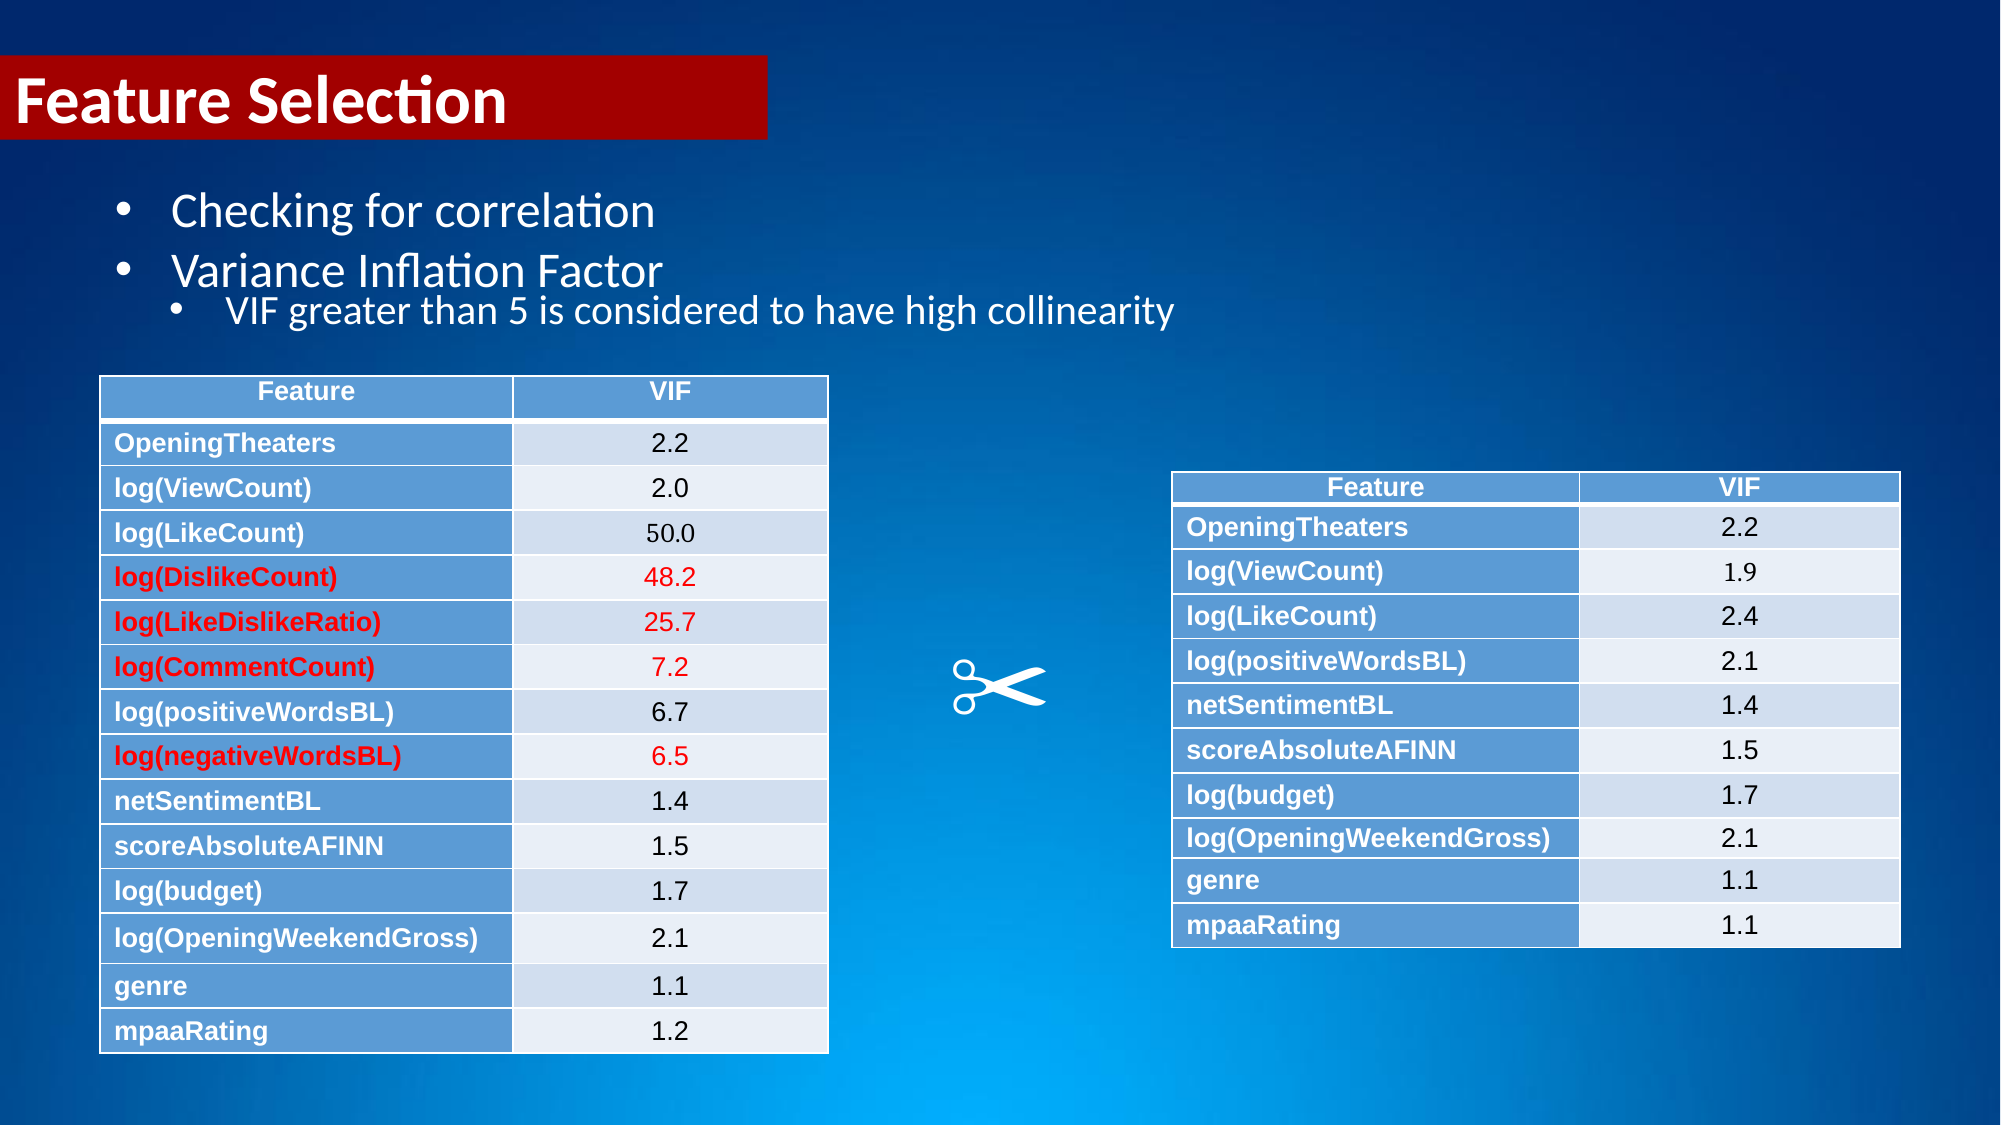

Feature Selection

Checking for correlation
Variance Inflation Factor
VIF greater than 5 is considered to have high collinearity
| Feature | VIF |
| --- | --- |
| OpeningTheaters | 2.2 |
| log(ViewCount) | 2.0 |
| log(LikeCount) | 50.0 |
| log(DislikeCount) | 48.2 |
| log(LikeDislikeRatio) | 25.7 |
| log(CommentCount) | 7.2 |
| log(positiveWordsBL) | 6.7 |
| log(negativeWordsBL) | 6.5 |
| netSentimentBL | 1.4 |
| scoreAbsoluteAFINN | 1.5 |
| log(budget) | 1.7 |
| log(OpeningWeekendGross) | 2.1 |
| genre | 1.1 |
| mpaaRating | 1.2 |
| Feature | VIF |
| --- | --- |
| OpeningTheaters | 2.2 |
| log(ViewCount) | 1.9 |
| log(LikeCount) | 2.4 |
| log(positiveWordsBL) | 2.1 |
| netSentimentBL | 1.4 |
| scoreAbsoluteAFINN | 1.5 |
| log(budget) | 1.7 |
| log(OpeningWeekendGross) | 2.1 |
| genre | 1.1 |
| mpaaRating | 1.1 |
✂